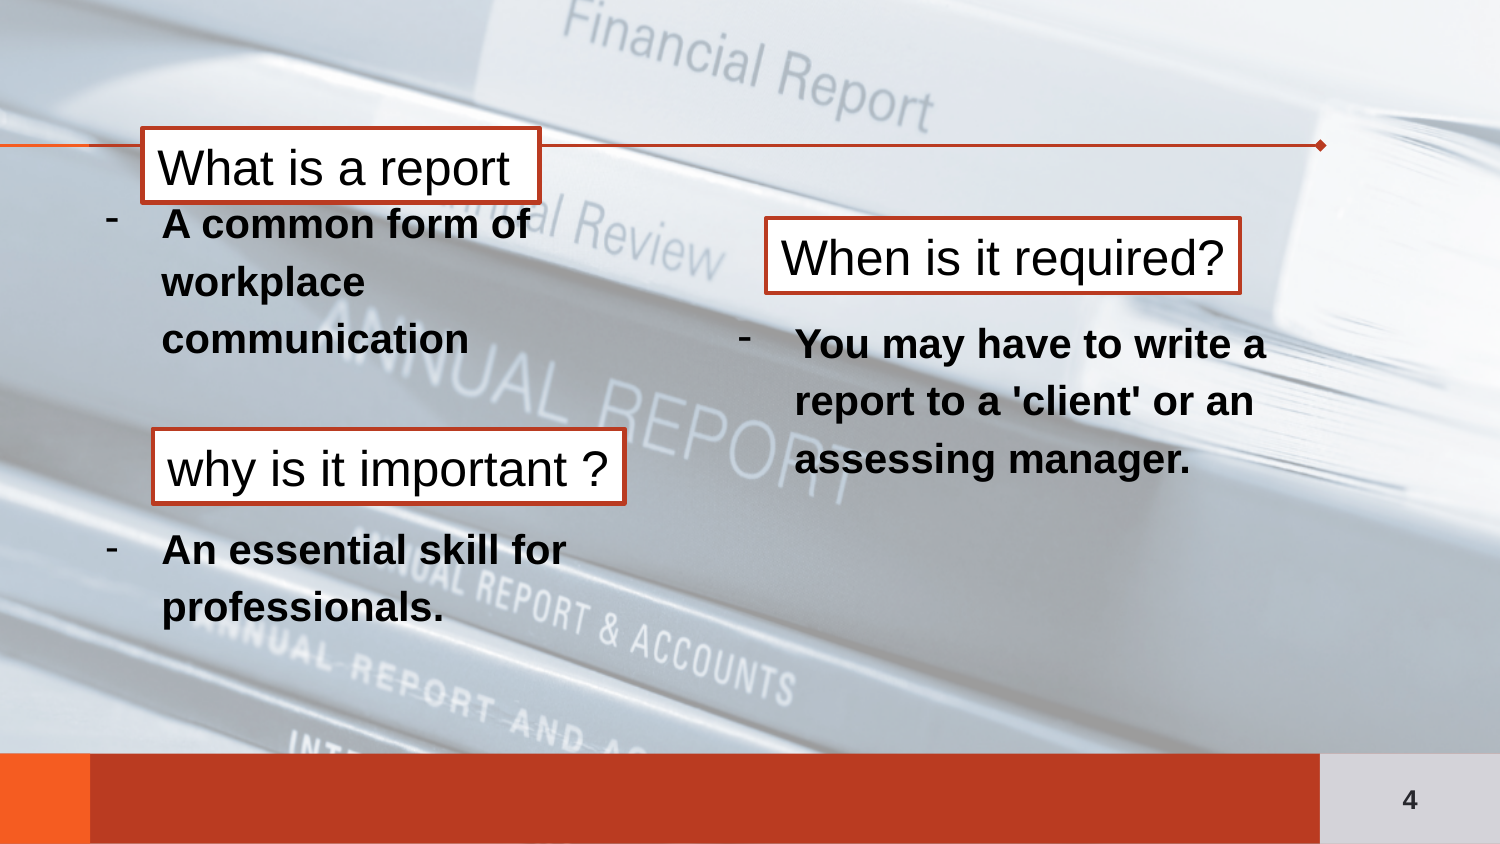

What is a report
A common form of workplace communication

An essential skill for professionals.

When is it required?
You may have to write a report to a 'client' or an assessing manager.
why is it important ?
4